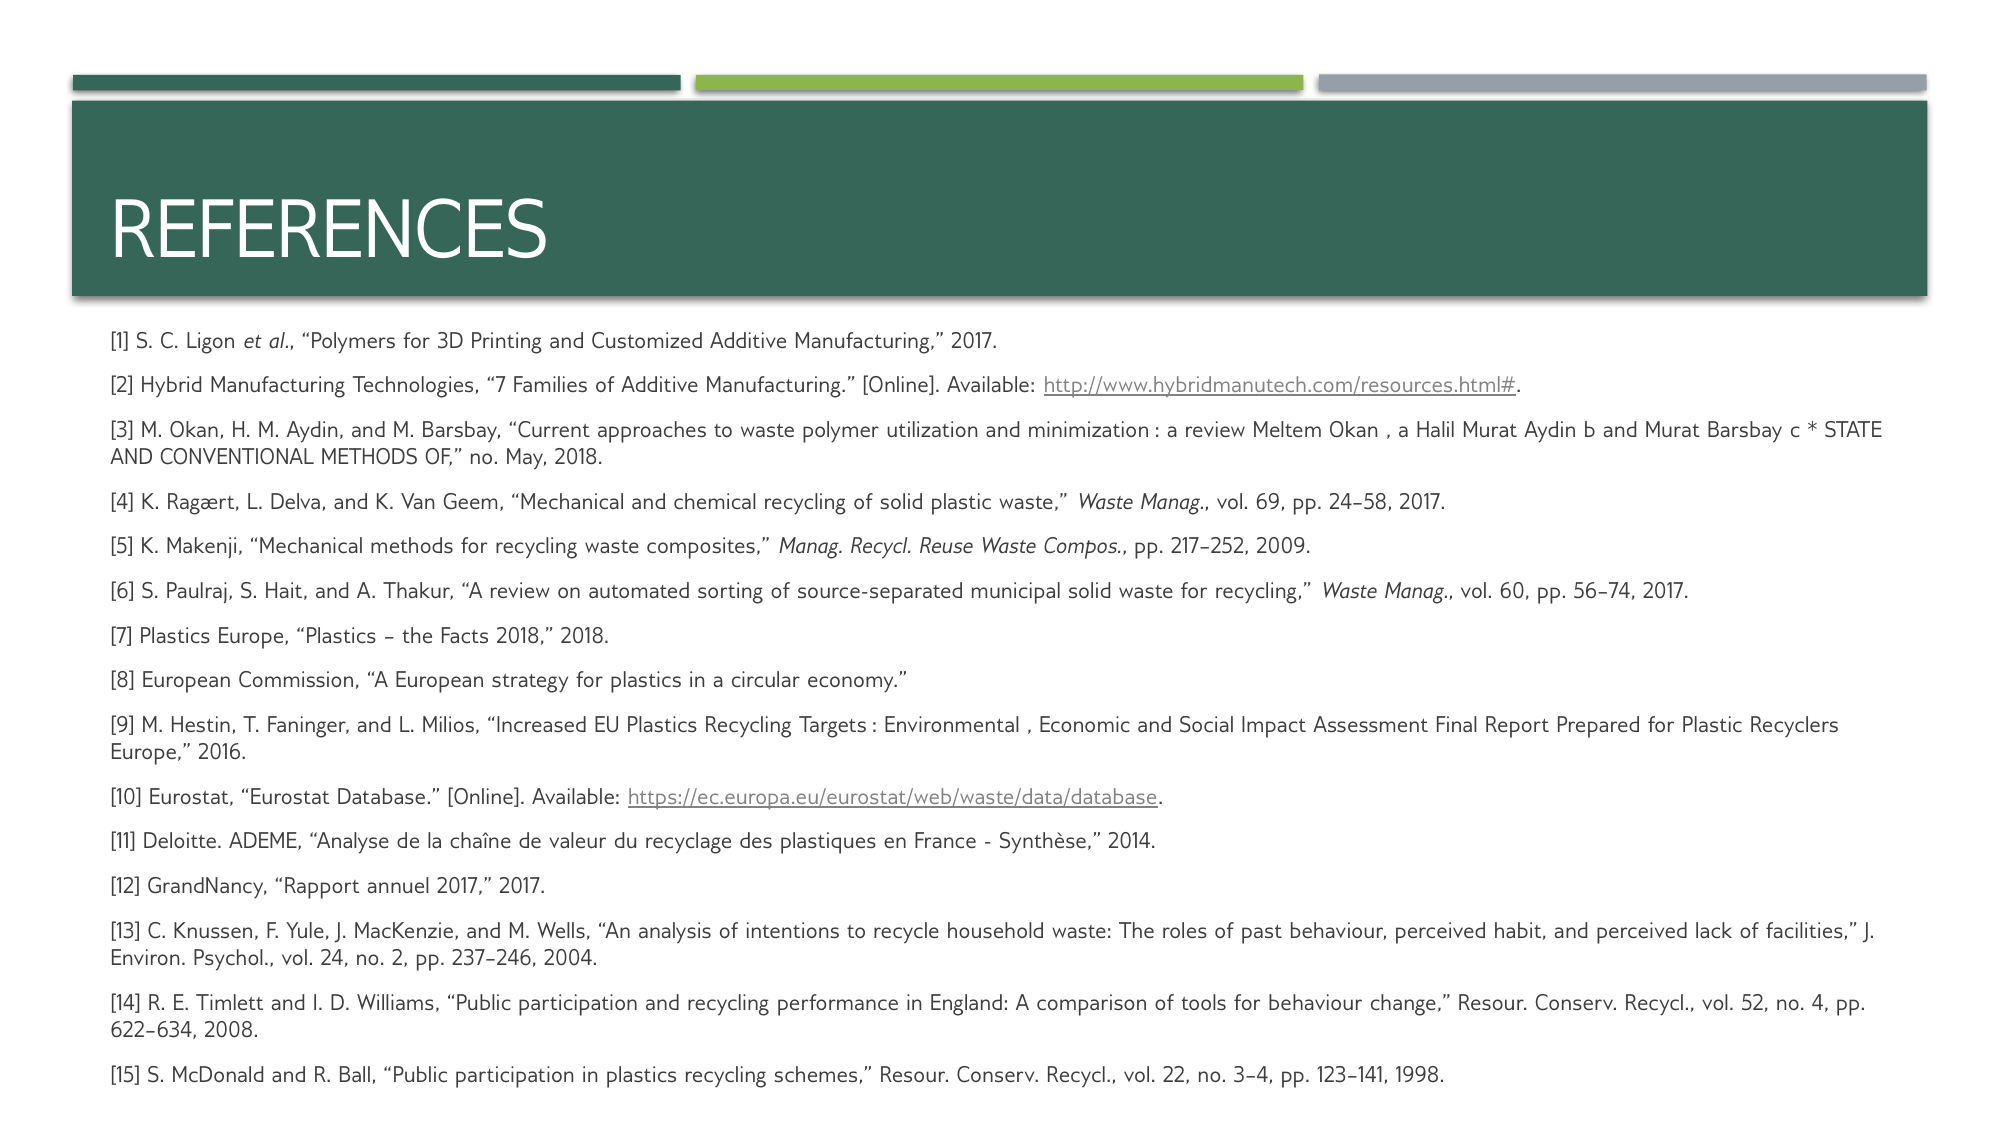

# References
[1] S. C. Ligon et al., “Polymers for 3D Printing and Customized Additive Manufacturing,” 2017.
[2] Hybrid Manufacturing Technologies, “7 Families of Additive Manufacturing.” [Online]. Available: http://www.hybridmanutech.com/resources.html#.
[3] M. Okan, H. M. Aydin, and M. Barsbay, “Current approaches to waste polymer utilization and minimization : a review Meltem Okan , a Halil Murat Aydin b and Murat Barsbay c * STATE AND CONVENTIONAL METHODS OF,” no. May, 2018.
[4] K. Ragaert, L. Delva, and K. Van Geem, “Mechanical and chemical recycling of solid plastic waste,” Waste Manag., vol. 69, pp. 24–58, 2017.
[5] K. Makenji, “Mechanical methods for recycling waste composites,” Manag. Recycl. Reuse Waste Compos., pp. 217–252, 2009.
[6] S. Paulraj, S. Hait, and A. Thakur, “A review on automated sorting of source-separated municipal solid waste for recycling,” Waste Manag., vol. 60, pp. 56–74, 2017.
[7] Plastics Europe, “Plastics – the Facts 2018,” 2018.
[8] European Commission, “A European strategy for plastics in a circular economy.”
[9] M. Hestin, T. Faninger, and L. Milios, “Increased EU Plastics Recycling Targets : Environmental , Economic and Social Impact Assessment Final Report Prepared for Plastic Recyclers Europe,” 2016.
[10] Eurostat, “Eurostat Database.” [Online]. Available: https://ec.europa.eu/eurostat/web/waste/data/database.
[11] Deloitte. ADEME, “Analyse de la chaîne de valeur du recyclage des plastiques en France - Synthèse,” 2014.
[12] GrandNancy, “Rapport annuel 2017,” 2017.
[13] C. Knussen, F. Yule, J. MacKenzie, and M. Wells, “An analysis of intentions to recycle household waste: The roles of past behaviour, perceived habit, and perceived lack of facilities,” J. Environ. Psychol., vol. 24, no. 2, pp. 237–246, 2004.
[14] R. E. Timlett and I. D. Williams, “Public participation and recycling performance in England: A comparison of tools for behaviour change,” Resour. Conserv. Recycl., vol. 52, no. 4, pp. 622–634, 2008.
[15] S. McDonald and R. Ball, “Public participation in plastics recycling schemes,” Resour. Conserv. Recycl., vol. 22, no. 3–4, pp. 123–141, 1998.